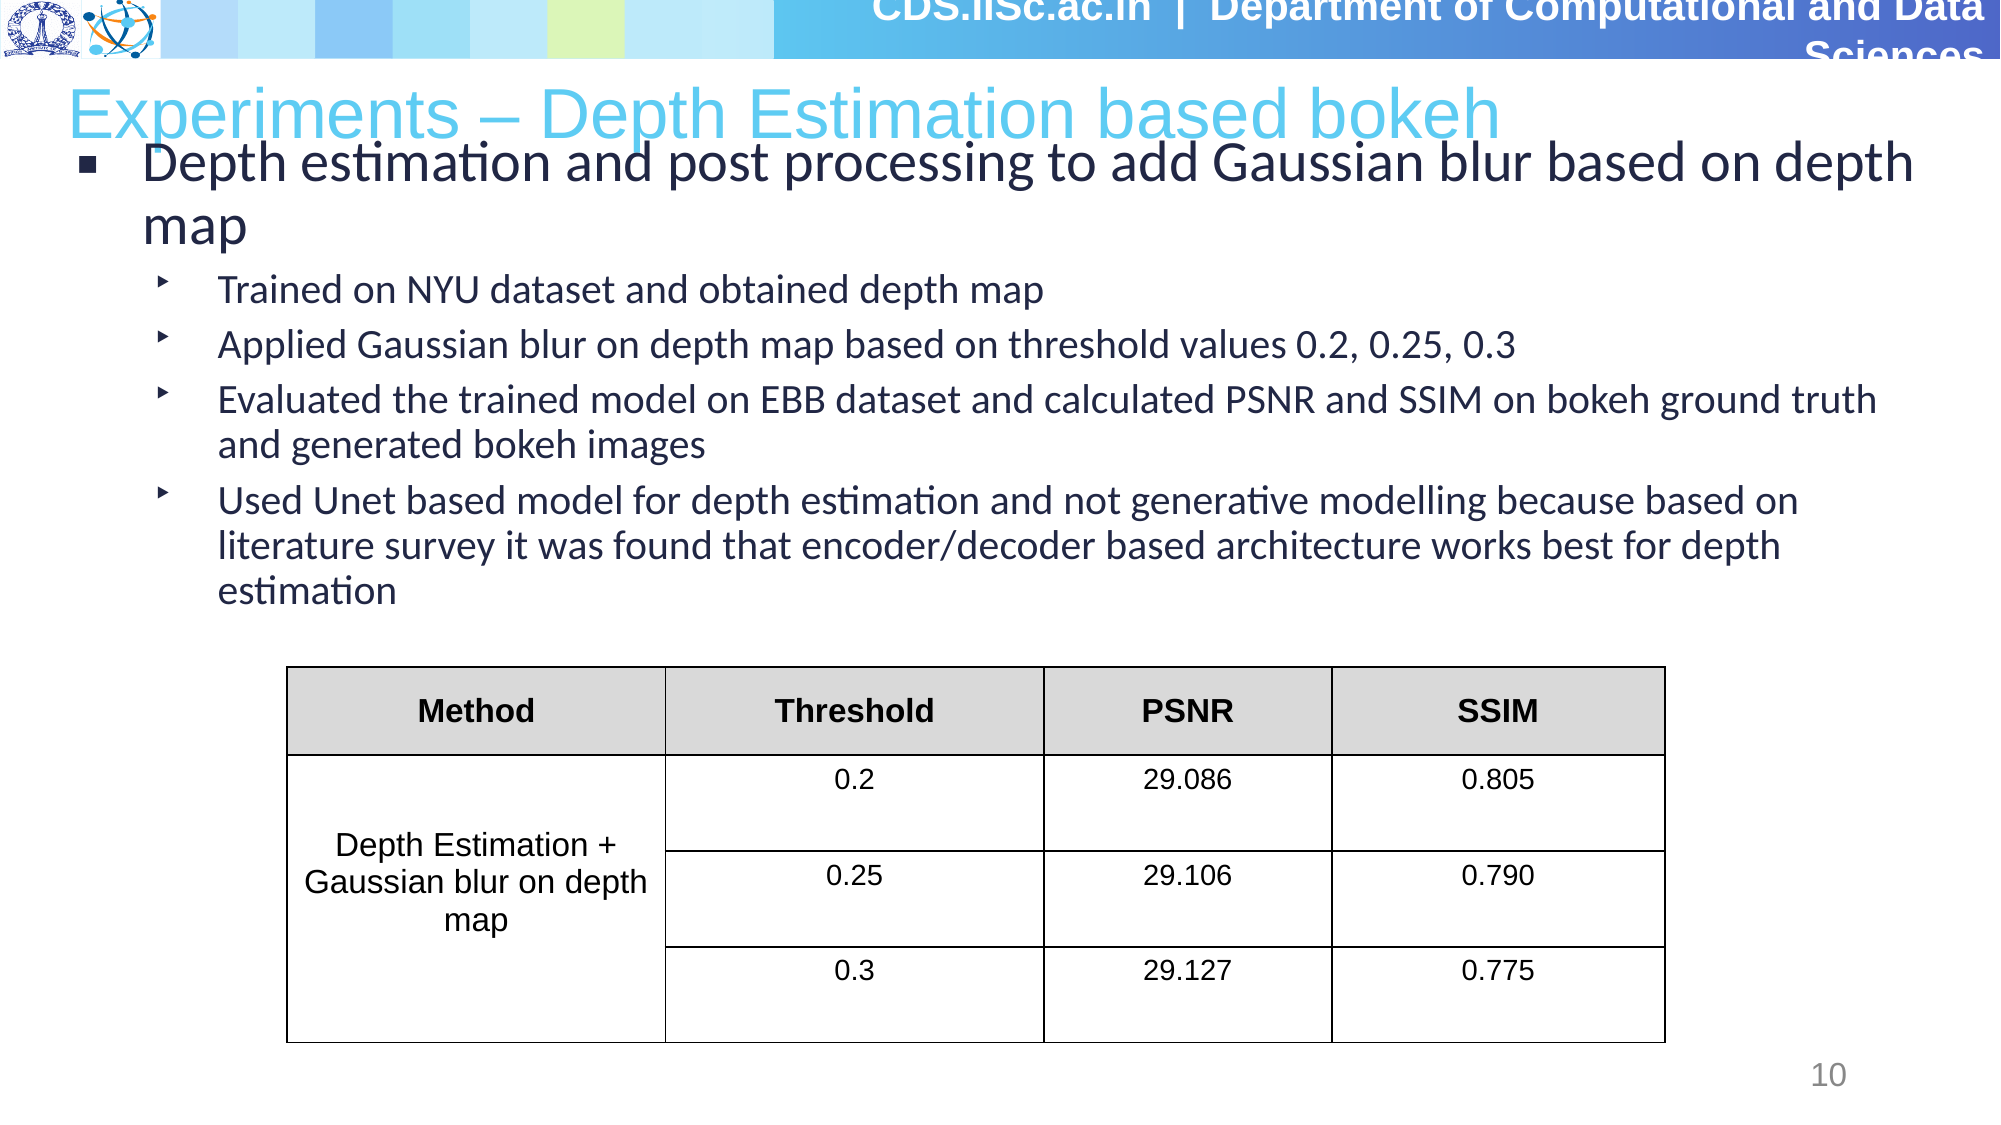

# Experiments – Depth Estimation based bokeh
Depth estimation and post processing to add Gaussian blur based on depth map
Trained on NYU dataset and obtained depth map
Applied Gaussian blur on depth map based on threshold values 0.2, 0.25, 0.3
Evaluated the trained model on EBB dataset and calculated PSNR and SSIM on bokeh ground truth and generated bokeh images
Used Unet based model for depth estimation and not generative modelling because based on literature survey it was found that encoder/decoder based architecture works best for depth estimation

| Method | Threshold | PSNR | SSIM |
| --- | --- | --- | --- |
| Depth Estimation + Gaussian blur on depth map | 0.2 | 29.086 | 0.805 |
|  | 0.25 | 29.106 | 0.790 |
|  | 0.3 | 29.127 | 0.775 |
10